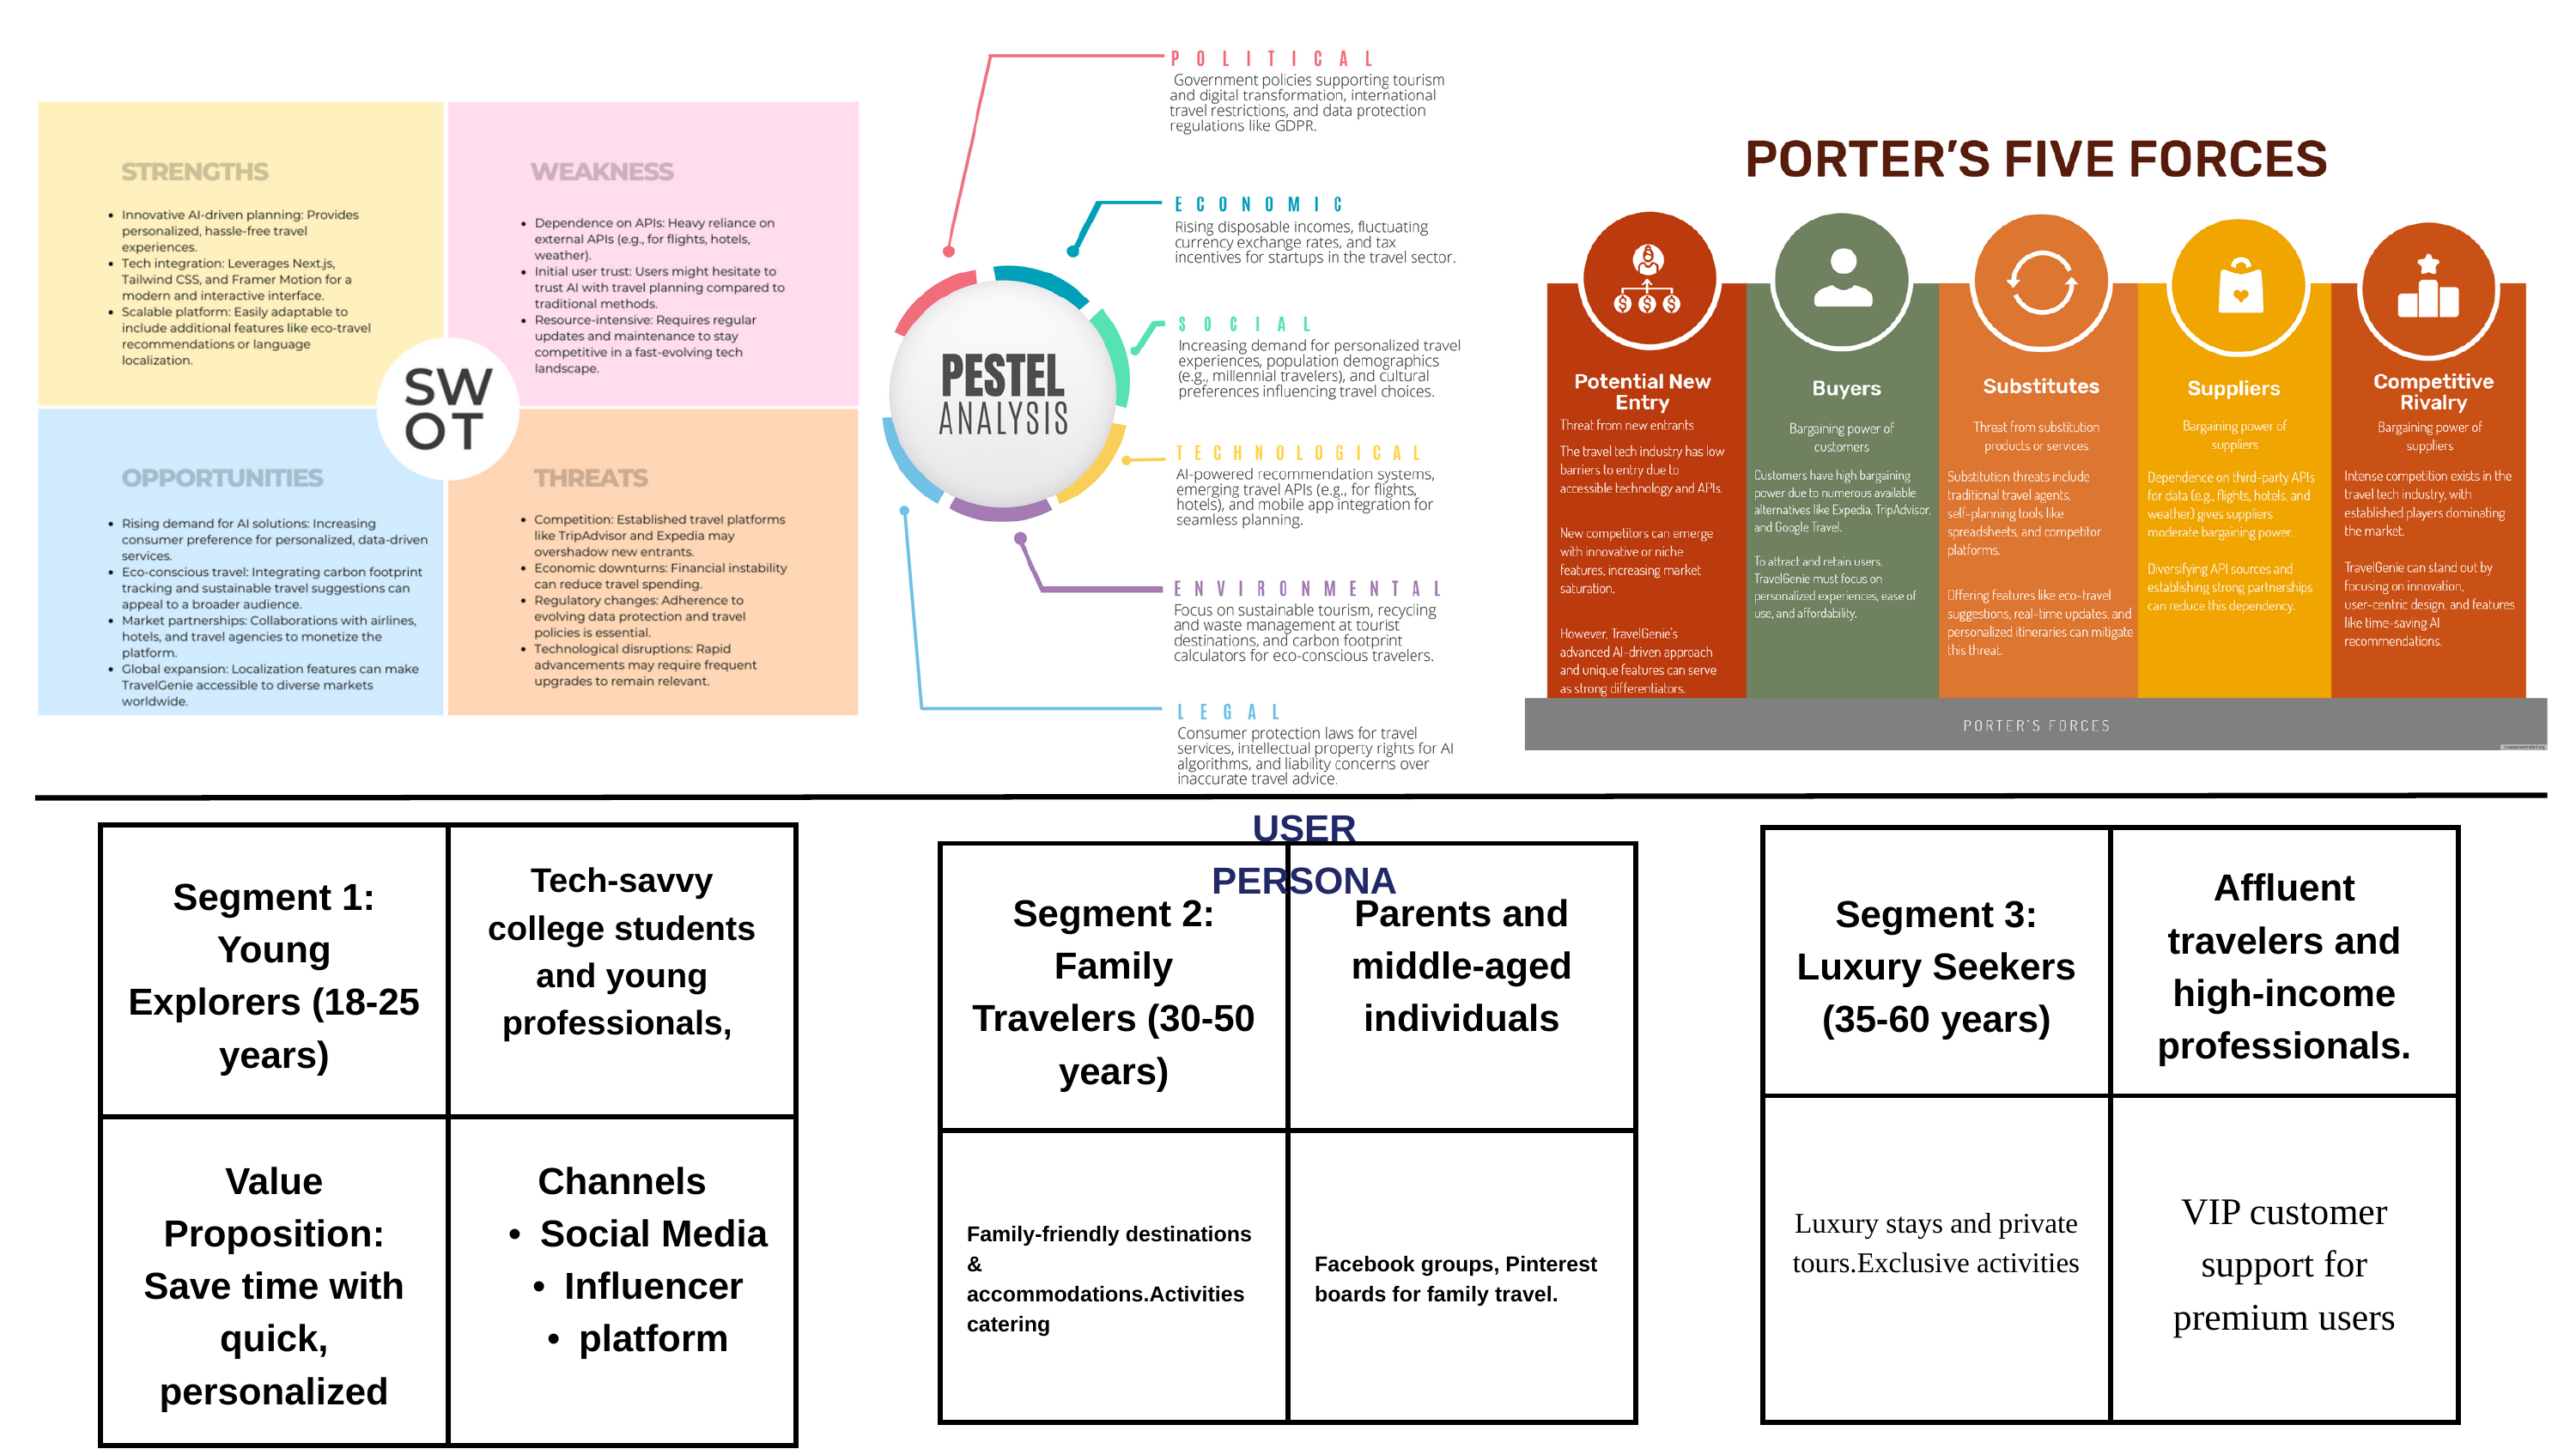

USER PERSONA
| Segment 1: Young Explorers (18-25 years) | Tech-savvy college students and young professionals, |
| --- | --- |
| Value Proposition: Save time with quick, personalized | Channels Social Media Influencer platform |
| Segment 3: Luxury Seekers (35-60 years) | Affluent travelers and high-income professionals. |
| --- | --- |
| Luxury stays and private tours.Exclusive activities | VIP customer support for premium users |
| Segment 2: Family Travelers (30-50 years) | Parents and middle-aged individuals |
| --- | --- |
| Family-friendly destinations & accommodations.Activities catering | Facebook groups, Pinterest boards for family travel. |